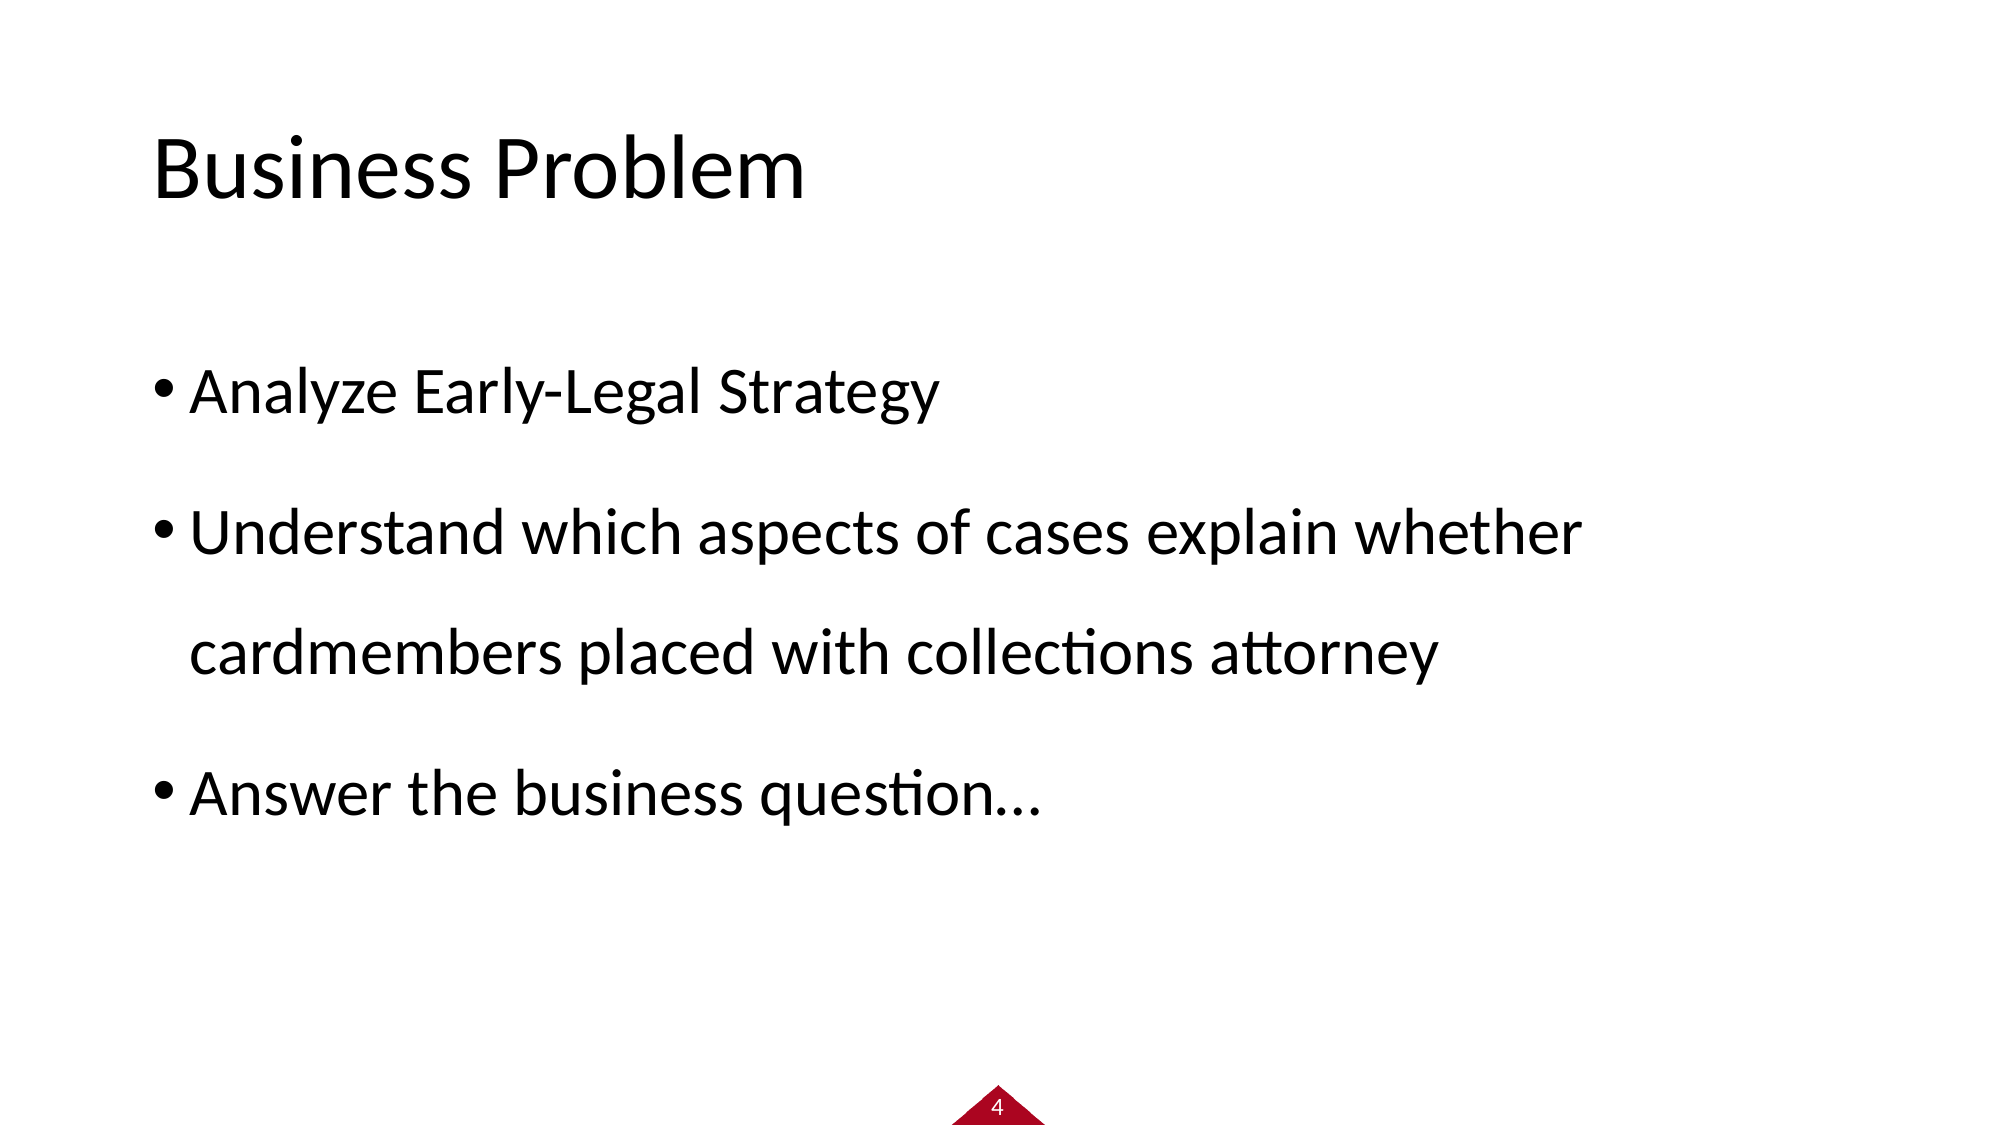

Business Problem
Analyze Early-Legal Strategy
Understand which aspects of cases explain whether cardmembers placed with collections attorney
Answer the business question…
4